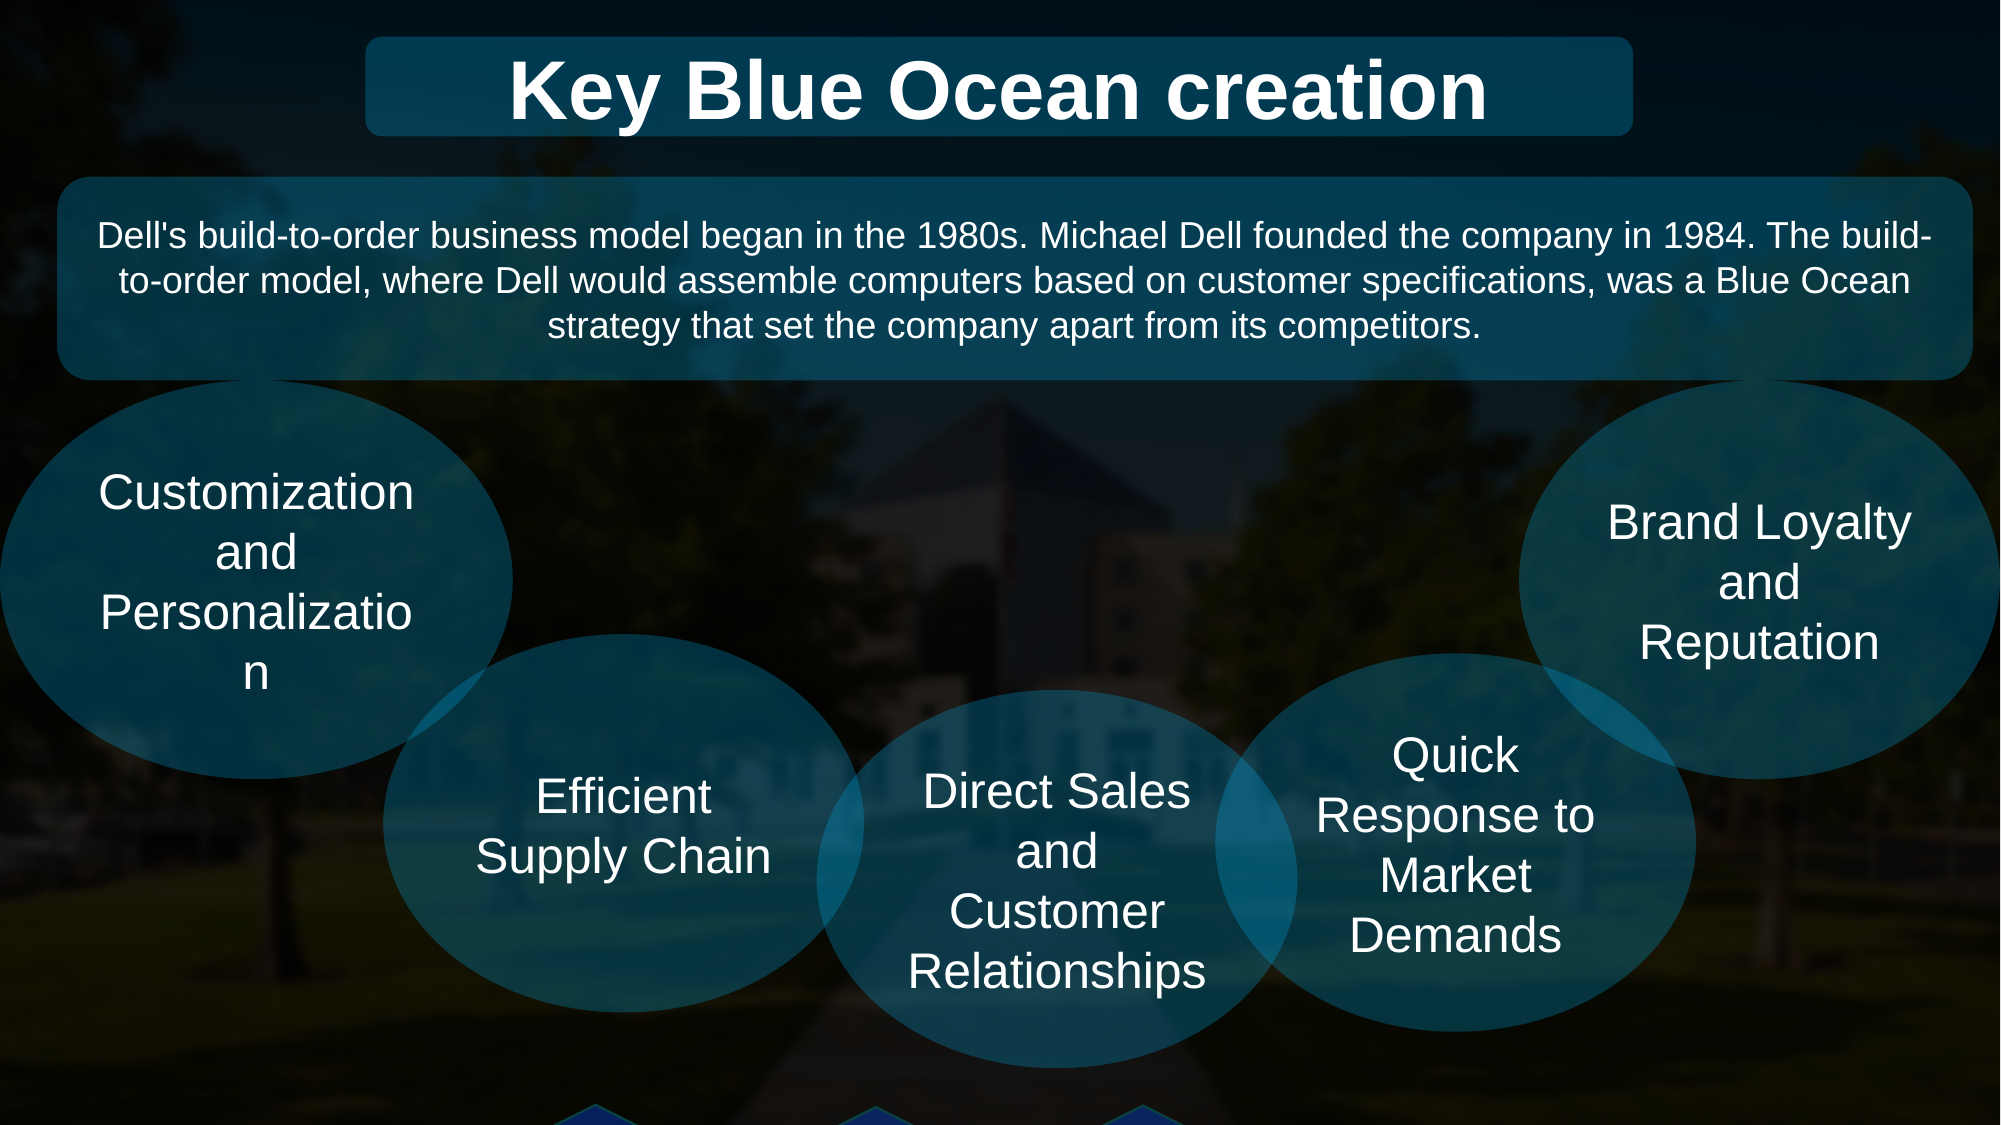

Key Blue Ocean creation
Dell's build-to-order business model began in the 1980s. Michael Dell founded the company in 1984. The build-to-order model, where Dell would assemble computers based on customer specifications, was a Blue Ocean strategy that set the company apart from its competitors.
Brand Loyalty and Reputation
Customization and Personalization
Efficient Supply Chain
Quick Response to Market Demands
Direct Sales and Customer Relationships